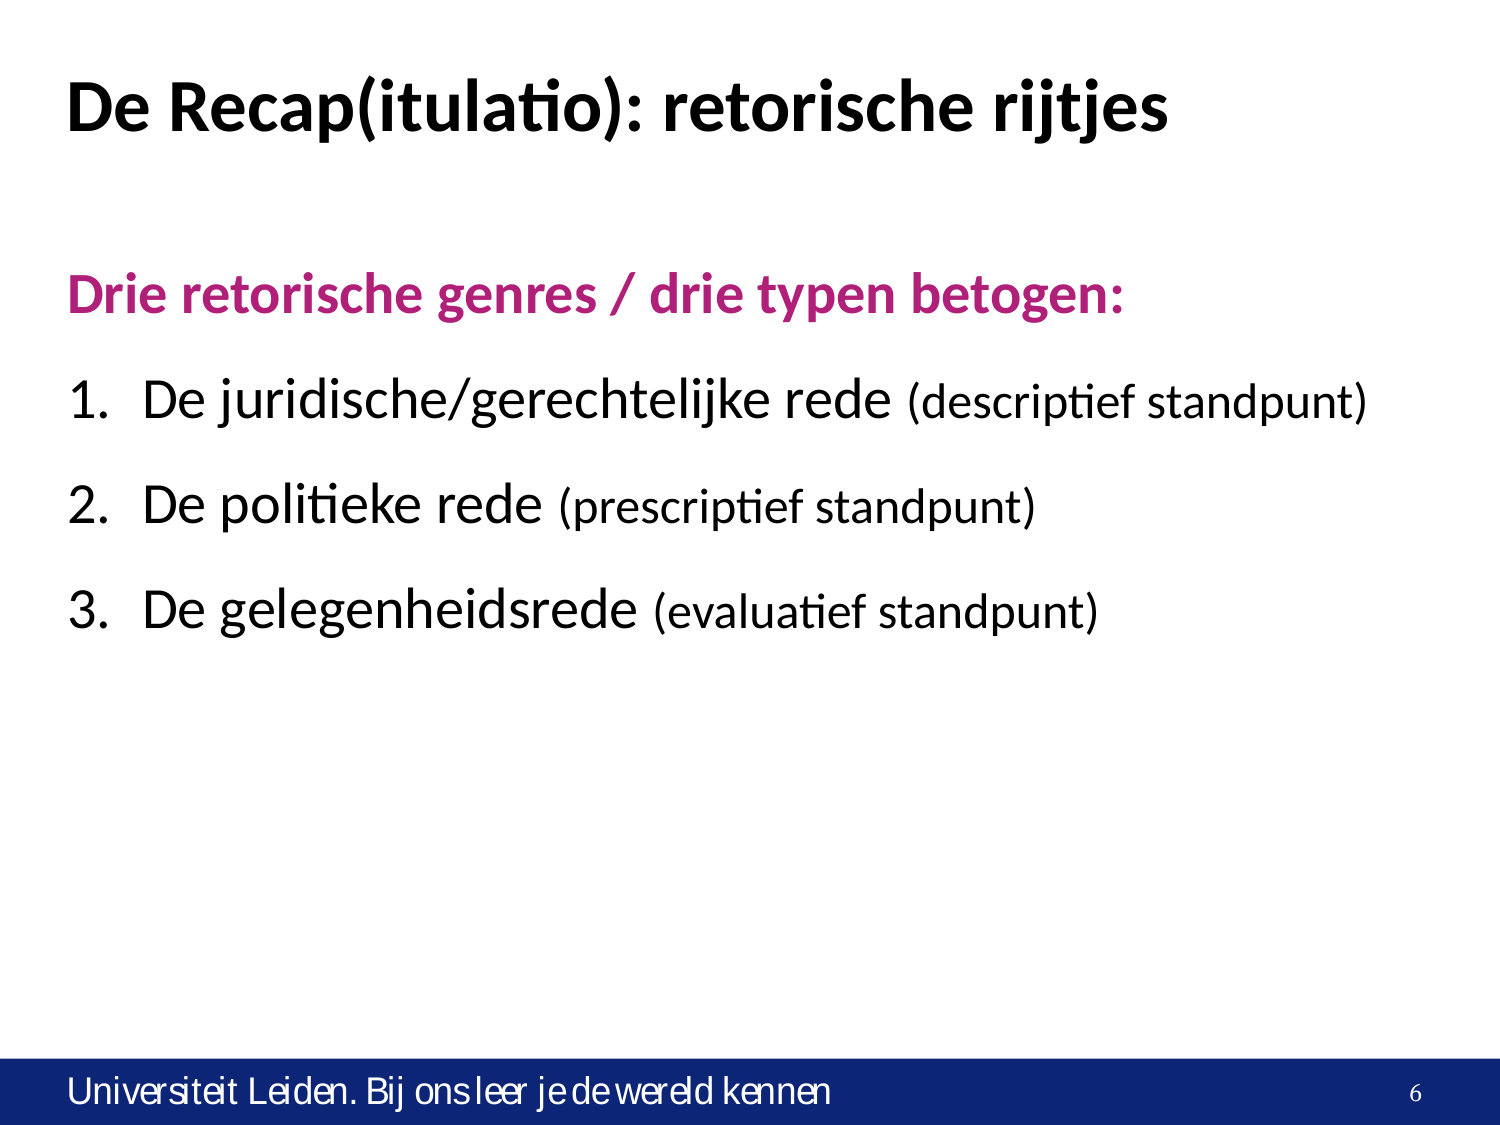

# De Recap(itulatio): retorische rijtjes
Drie retorische genres / drie typen betogen:
De juridische/gerechtelijke rede (descriptief standpunt)
De politieke rede (prescriptief standpunt)
De gelegenheidsrede (evaluatief standpunt)